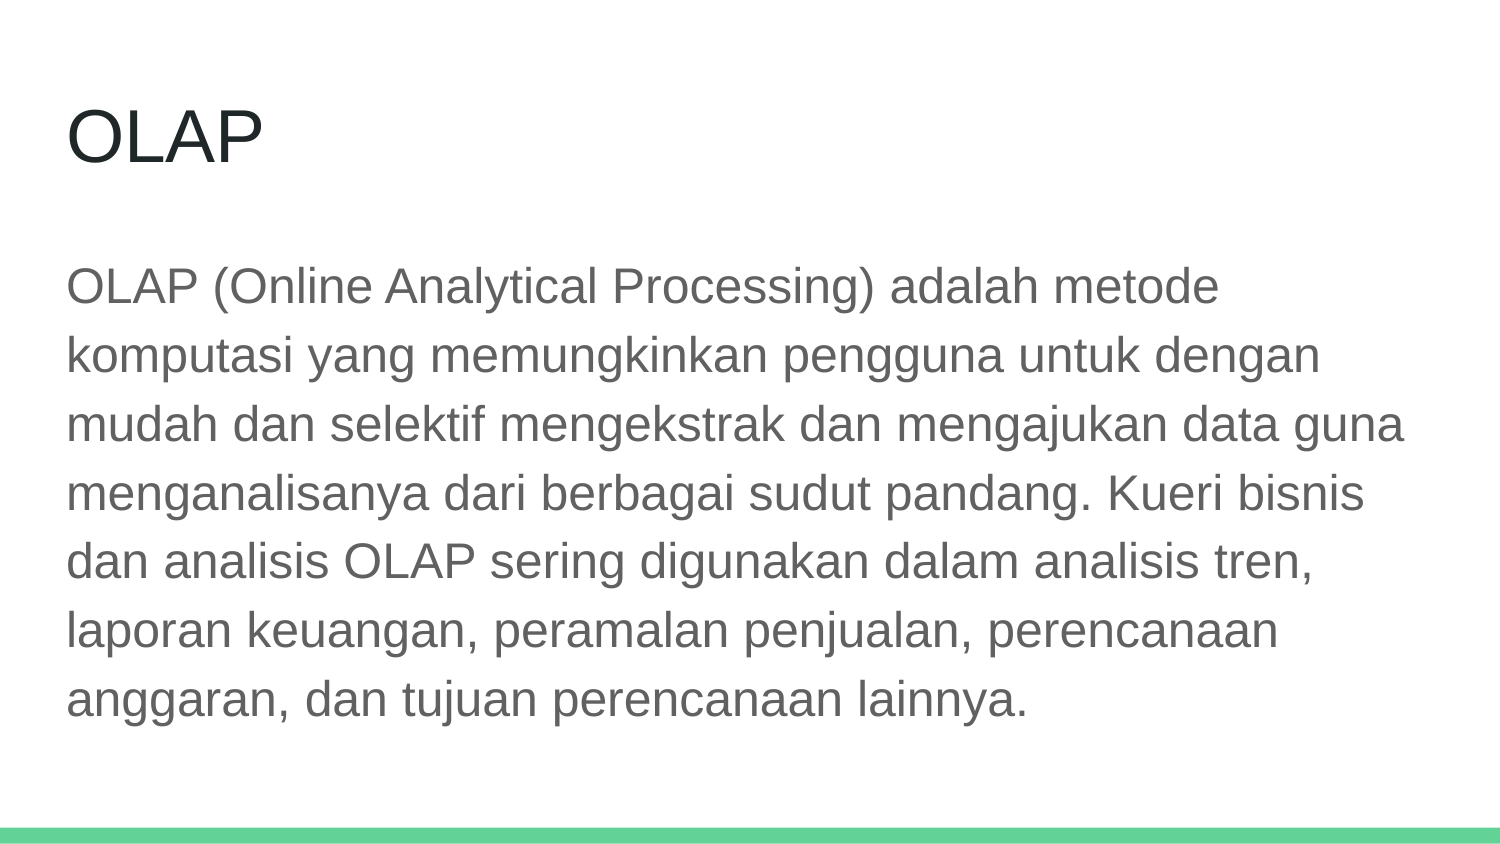

# OLAP

OLAP (Online Analytical Processing) adalah metode komputasi yang memungkinkan pengguna untuk dengan mudah dan selektif mengekstrak dan mengajukan data guna menganalisanya dari berbagai sudut pandang. Kueri bisnis dan analisis OLAP sering digunakan dalam analisis tren, laporan keuangan, peramalan penjualan, perencanaan anggaran, dan tujuan perencanaan lainnya.